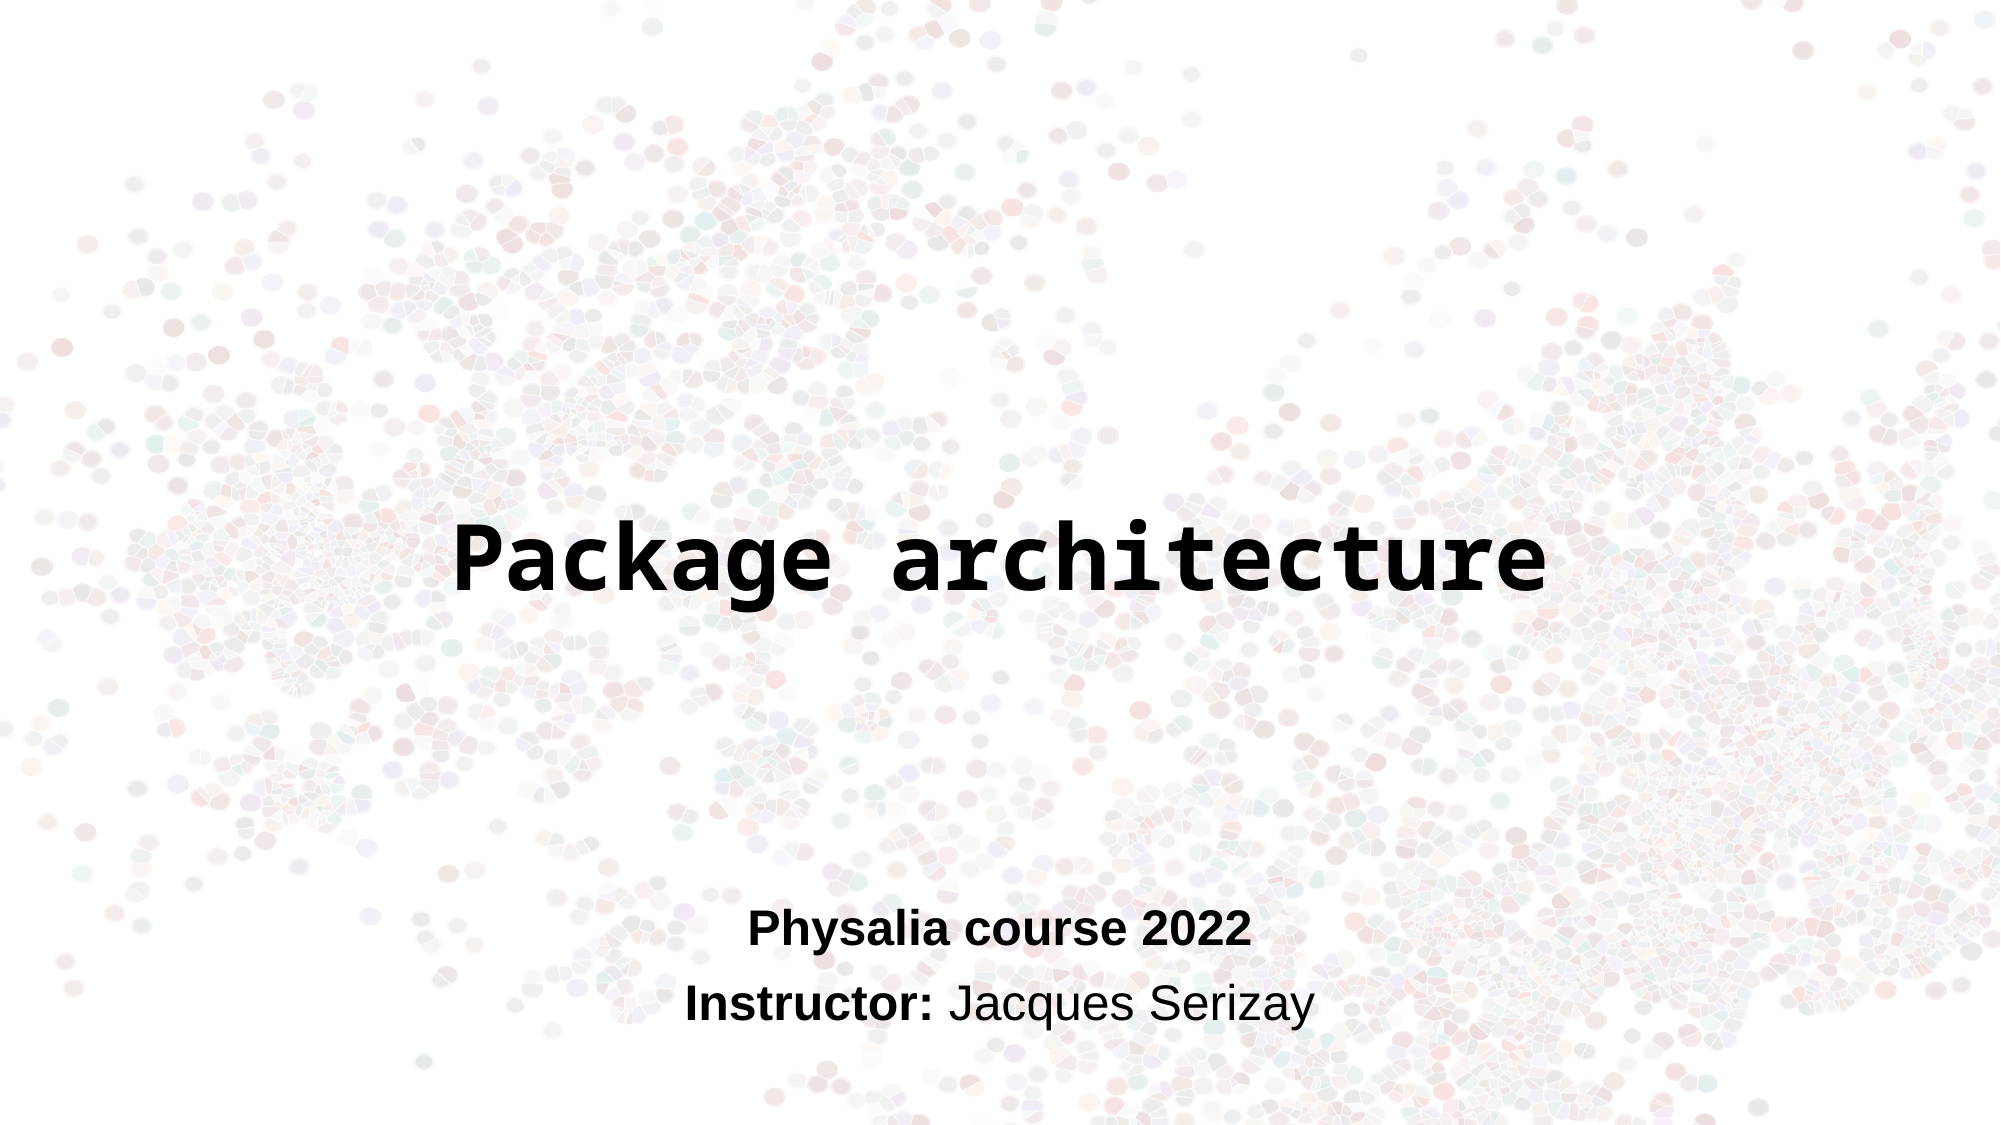

# Package architecture

Physalia course 2022
Instructor: Jacques Serizay